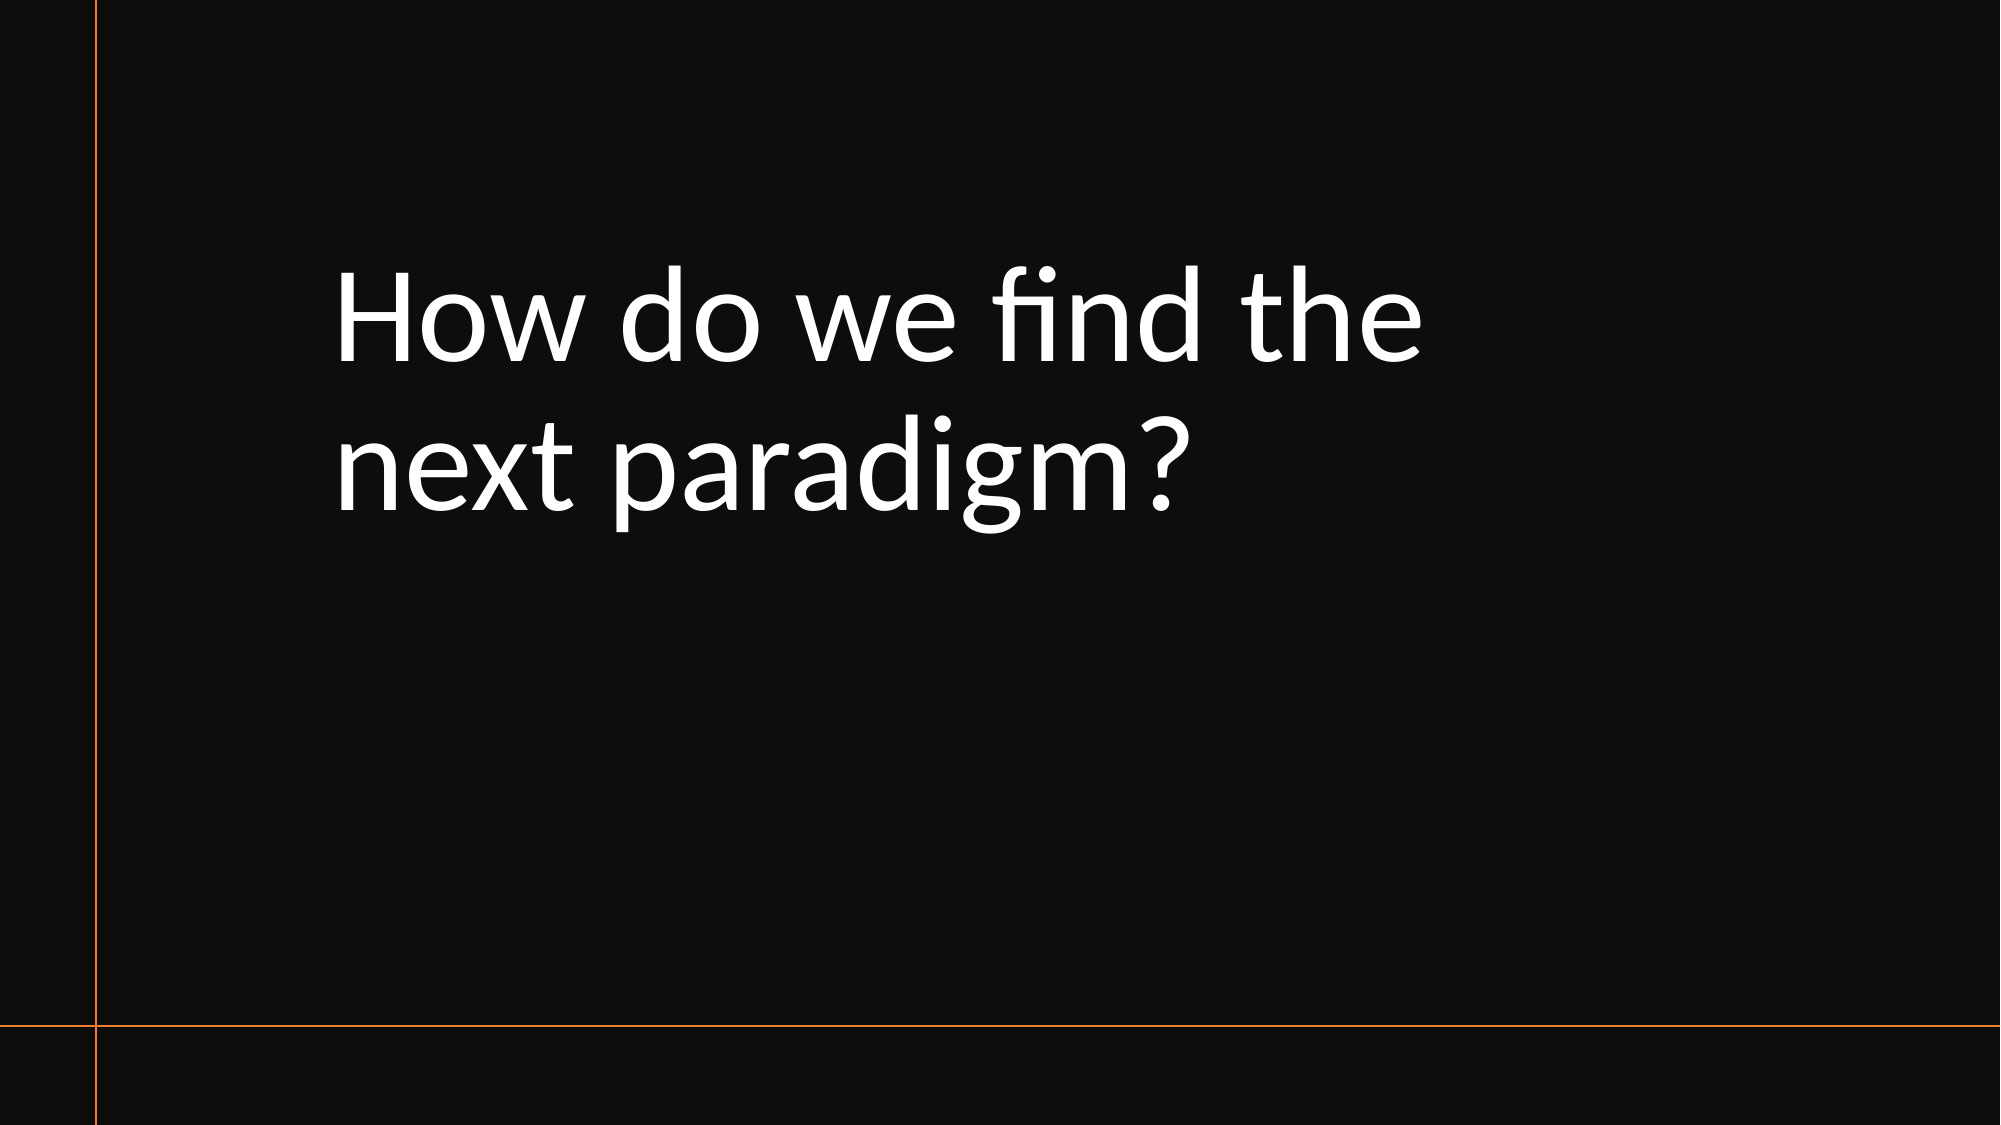

# How do we find the next paradigm?